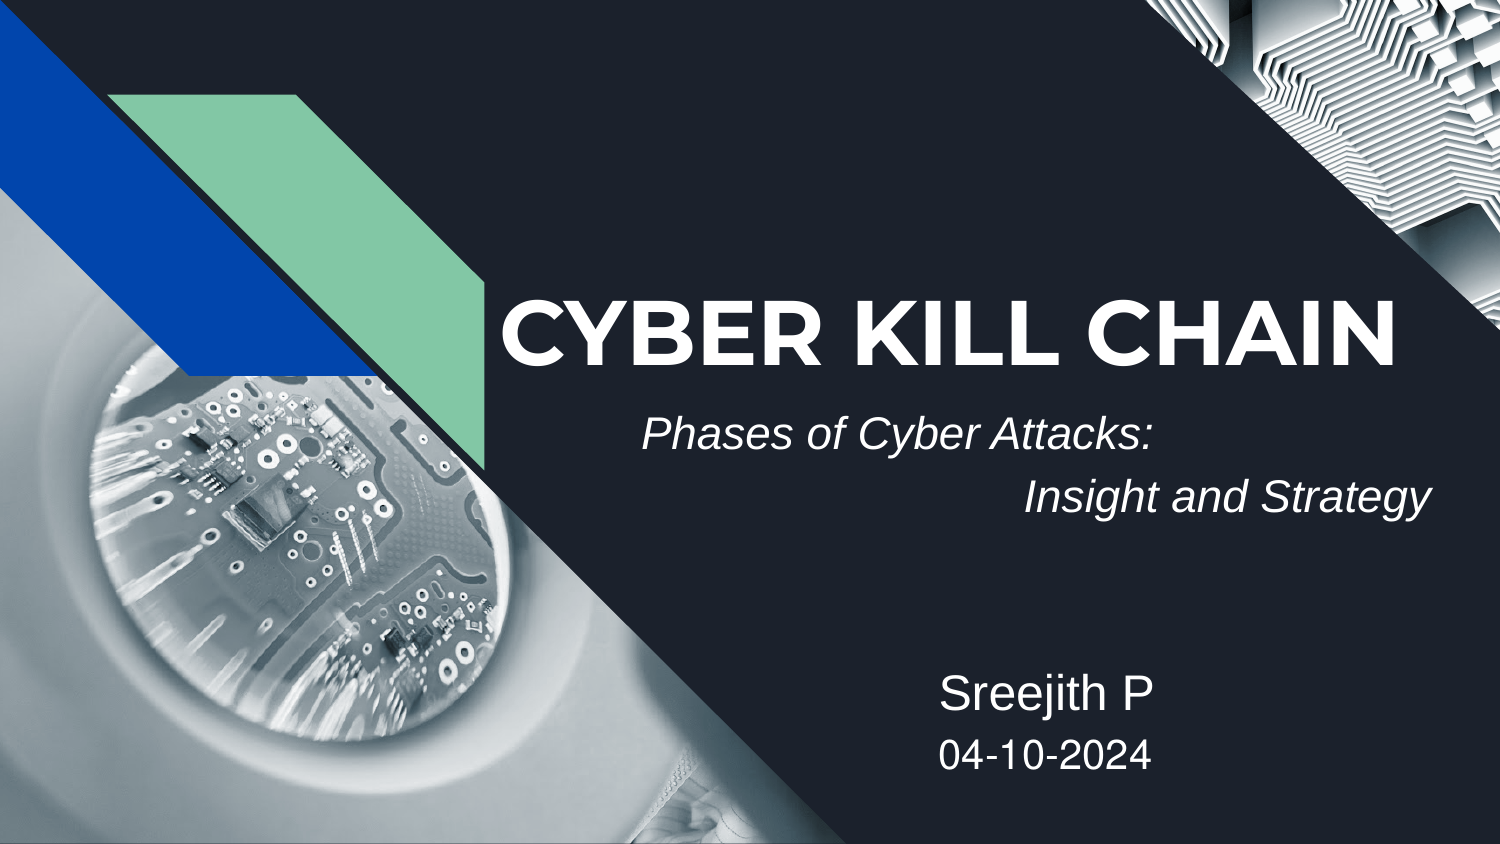

# CYBER KILL CHAIN
Phases of Cyber Attacks:
                              Insight and Strategy
Sreejith P
04-10-2024